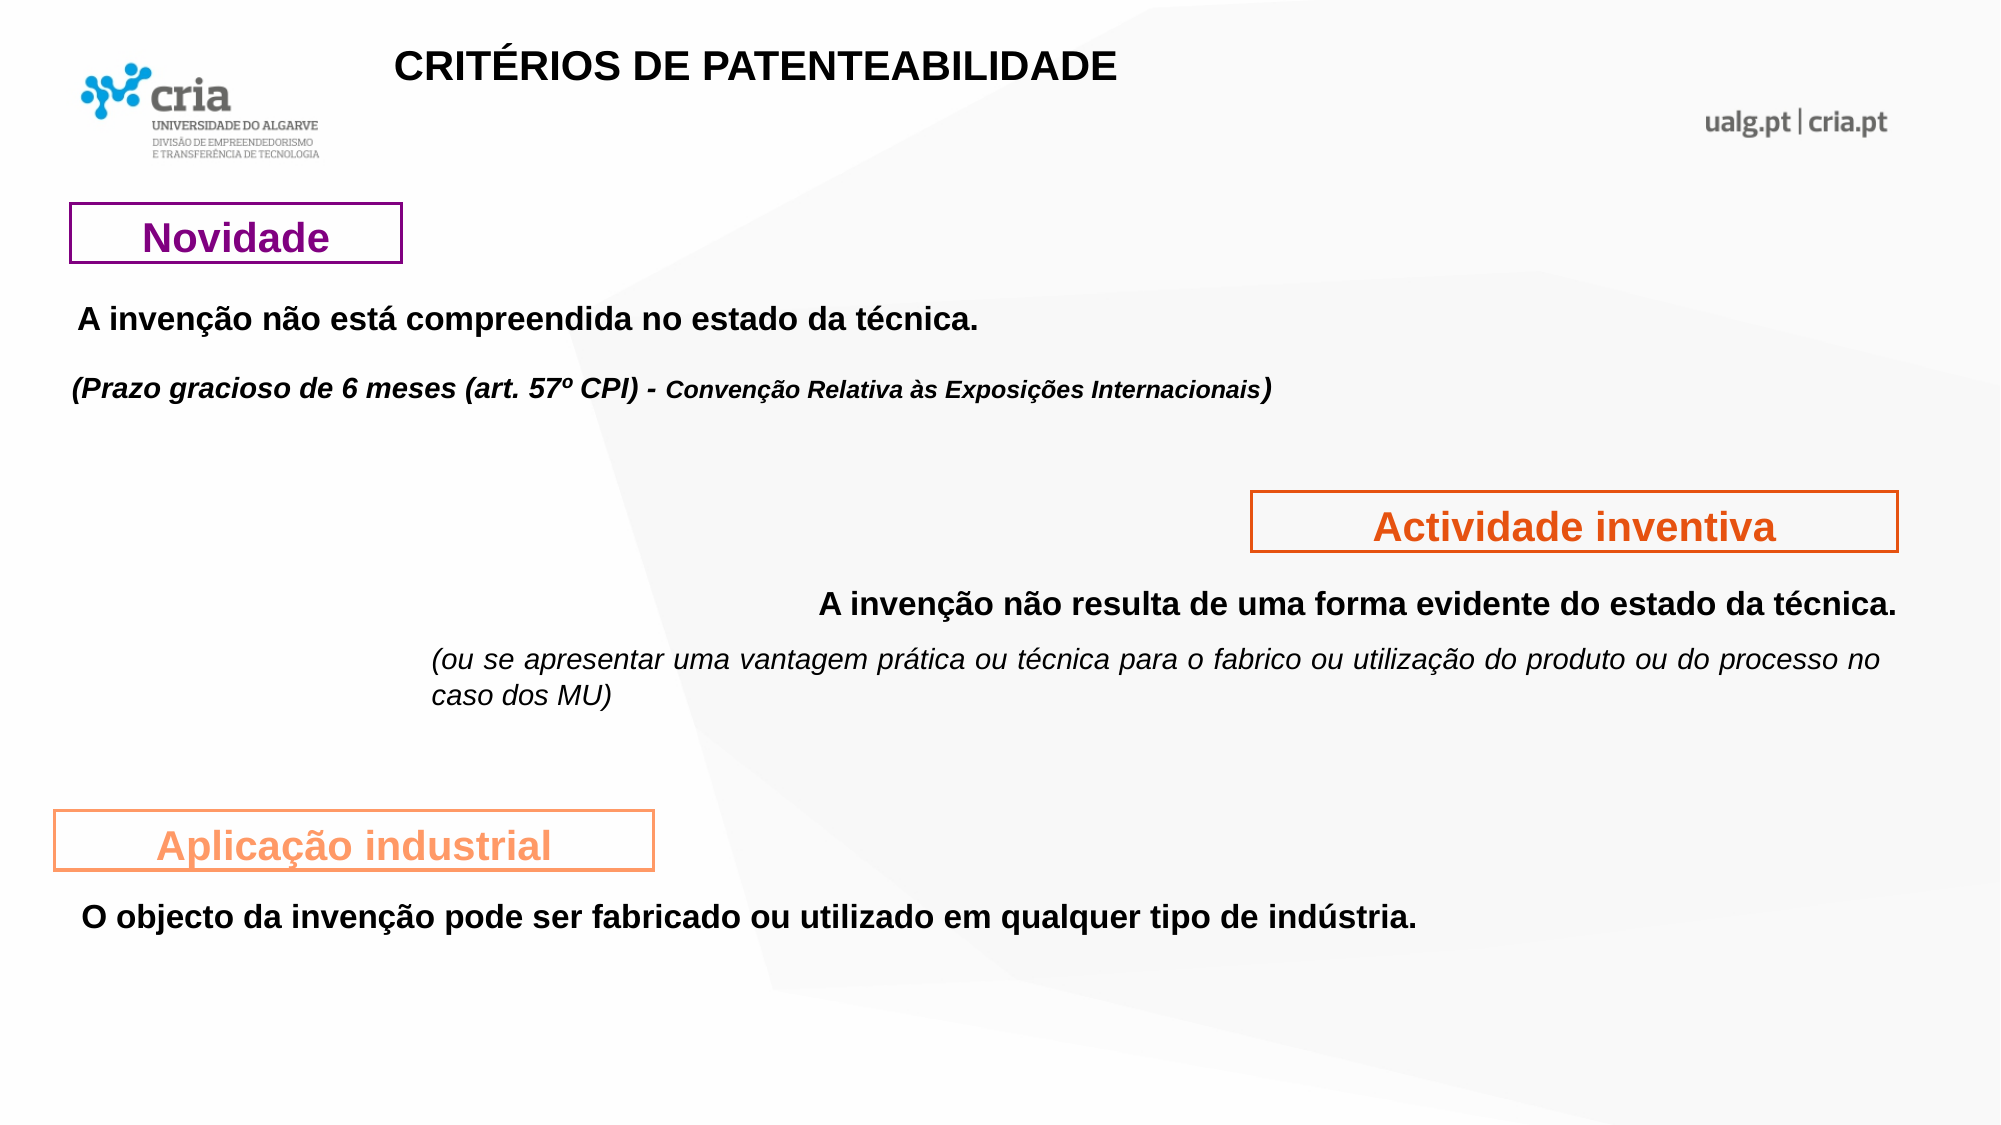

CRITÉRIOS DE PATENTEABILIDADE
Novidade
A invenção não está compreendida no estado da técnica.
(Prazo gracioso de 6 meses (art. 57º CPI) - Convenção Relativa às Exposições Internacionais)
Actividade inventiva
A invenção não resulta de uma forma evidente do estado da técnica.
(ou se apresentar uma vantagem prática ou técnica para o fabrico ou utilização do produto ou do processo no caso dos MU)‏
Aplicação industrial
O objecto da invenção pode ser fabricado ou utilizado em qualquer tipo de indústria.